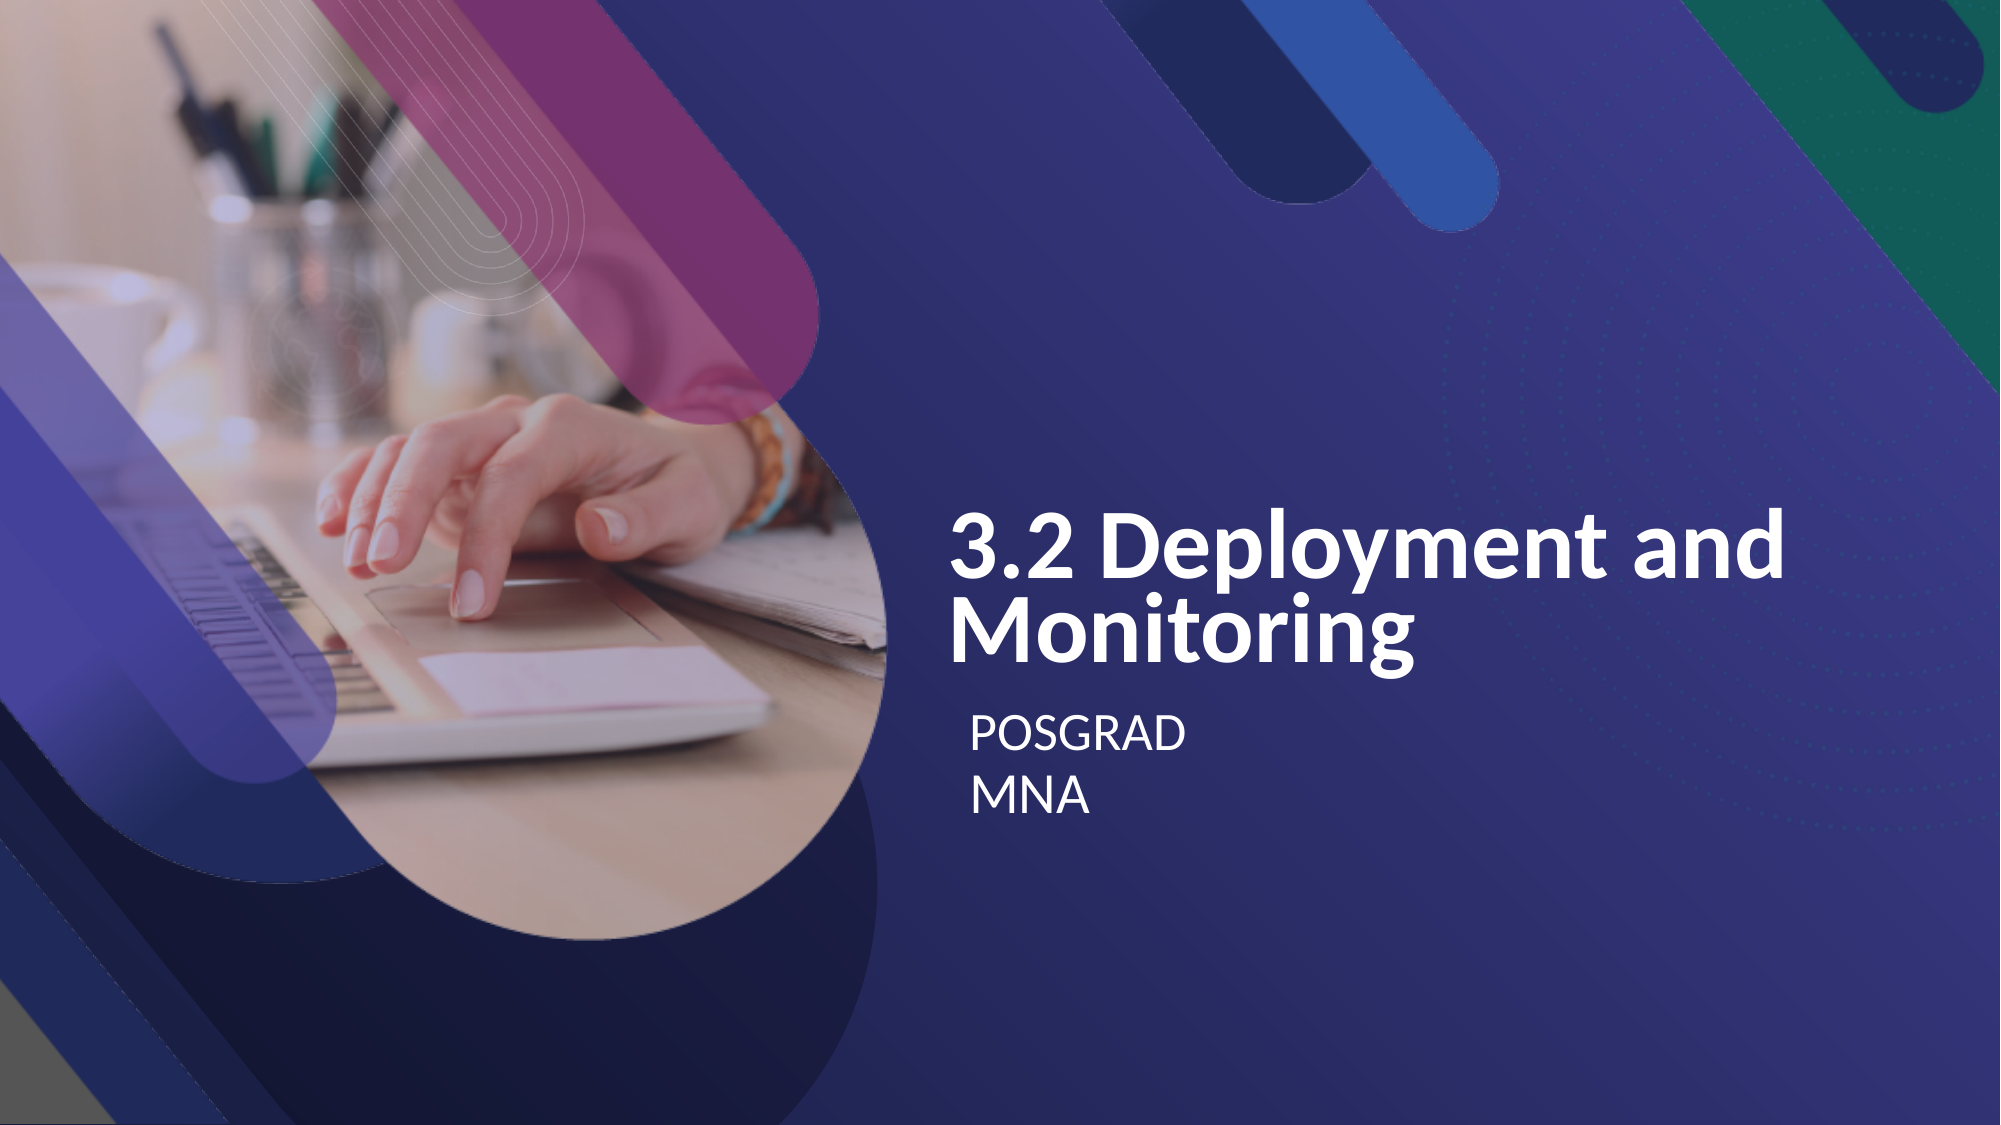

# 3.2 Deployment and Monitoring

POSGRAD
MNA